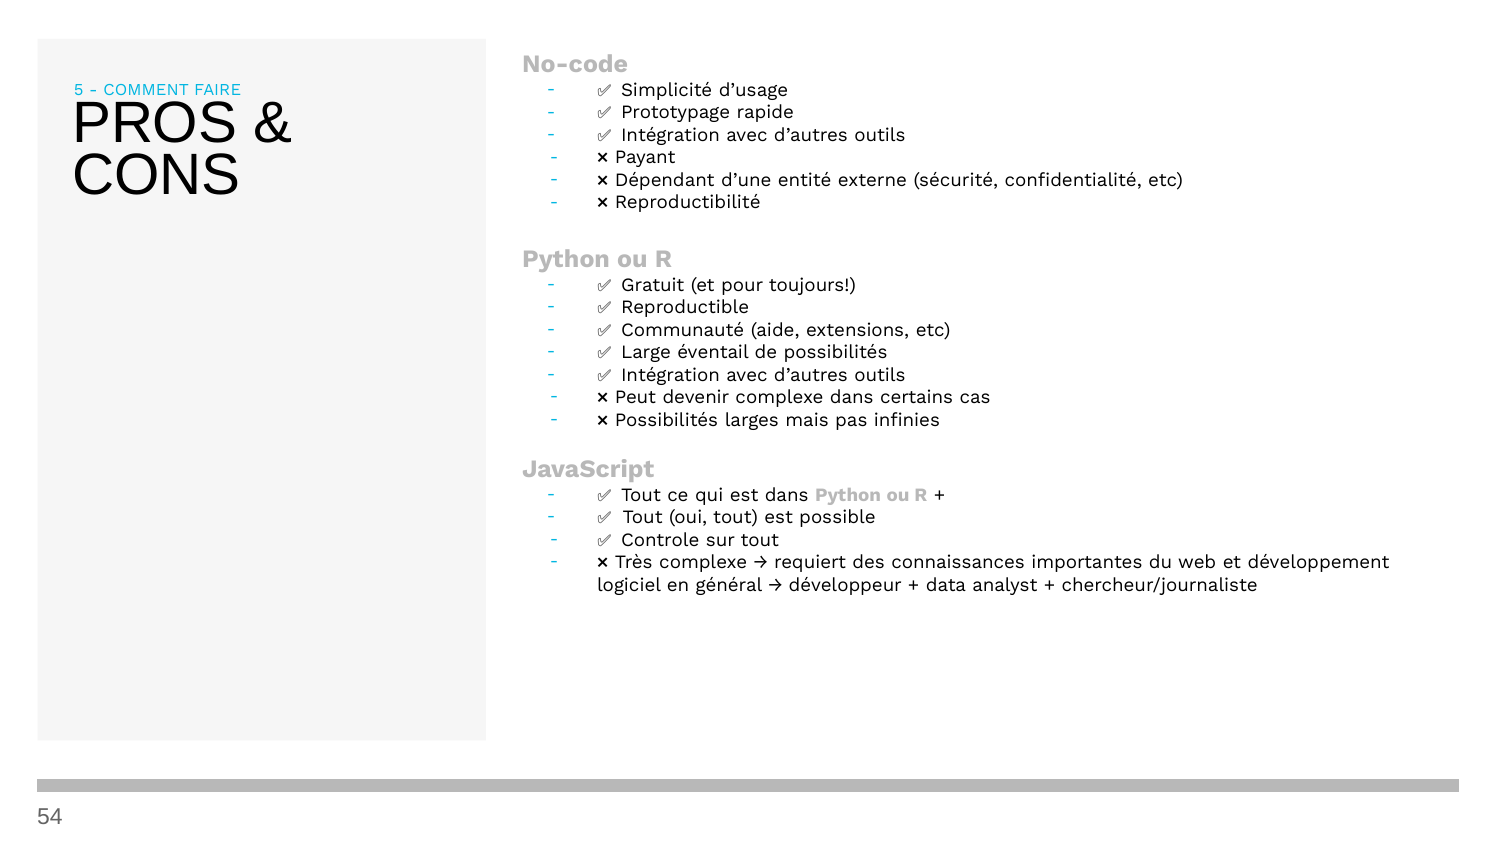

No-code
✅  Simplicité d’usage
✅  Prototypage rapide
✅  Intégration avec d’autres outils
❌ Payant
❌ Dépendant d’une entité externe (sécurité, confidentialité, etc)
❌ Reproductibilité

Python ou R
✅  Gratuit (et pour toujours!)
✅  Reproductible
✅  Communauté (aide, extensions, etc)
✅  Large éventail de possibilités
✅  Intégration avec d’autres outils
❌ Peut devenir complexe dans certains cas
❌ Possibilités larges mais pas infinies

JavaScript
✅  Tout ce qui est dans Python ou R +
✅  Tout (oui, tout) est possible
✅  Controle sur tout
❌ Très complexe → requiert des connaissances importantes du web et développement logiciel en général → développeur + data analyst + chercheur/journaliste

5 - COMMENT FAIRE
# PROS & CONS
54